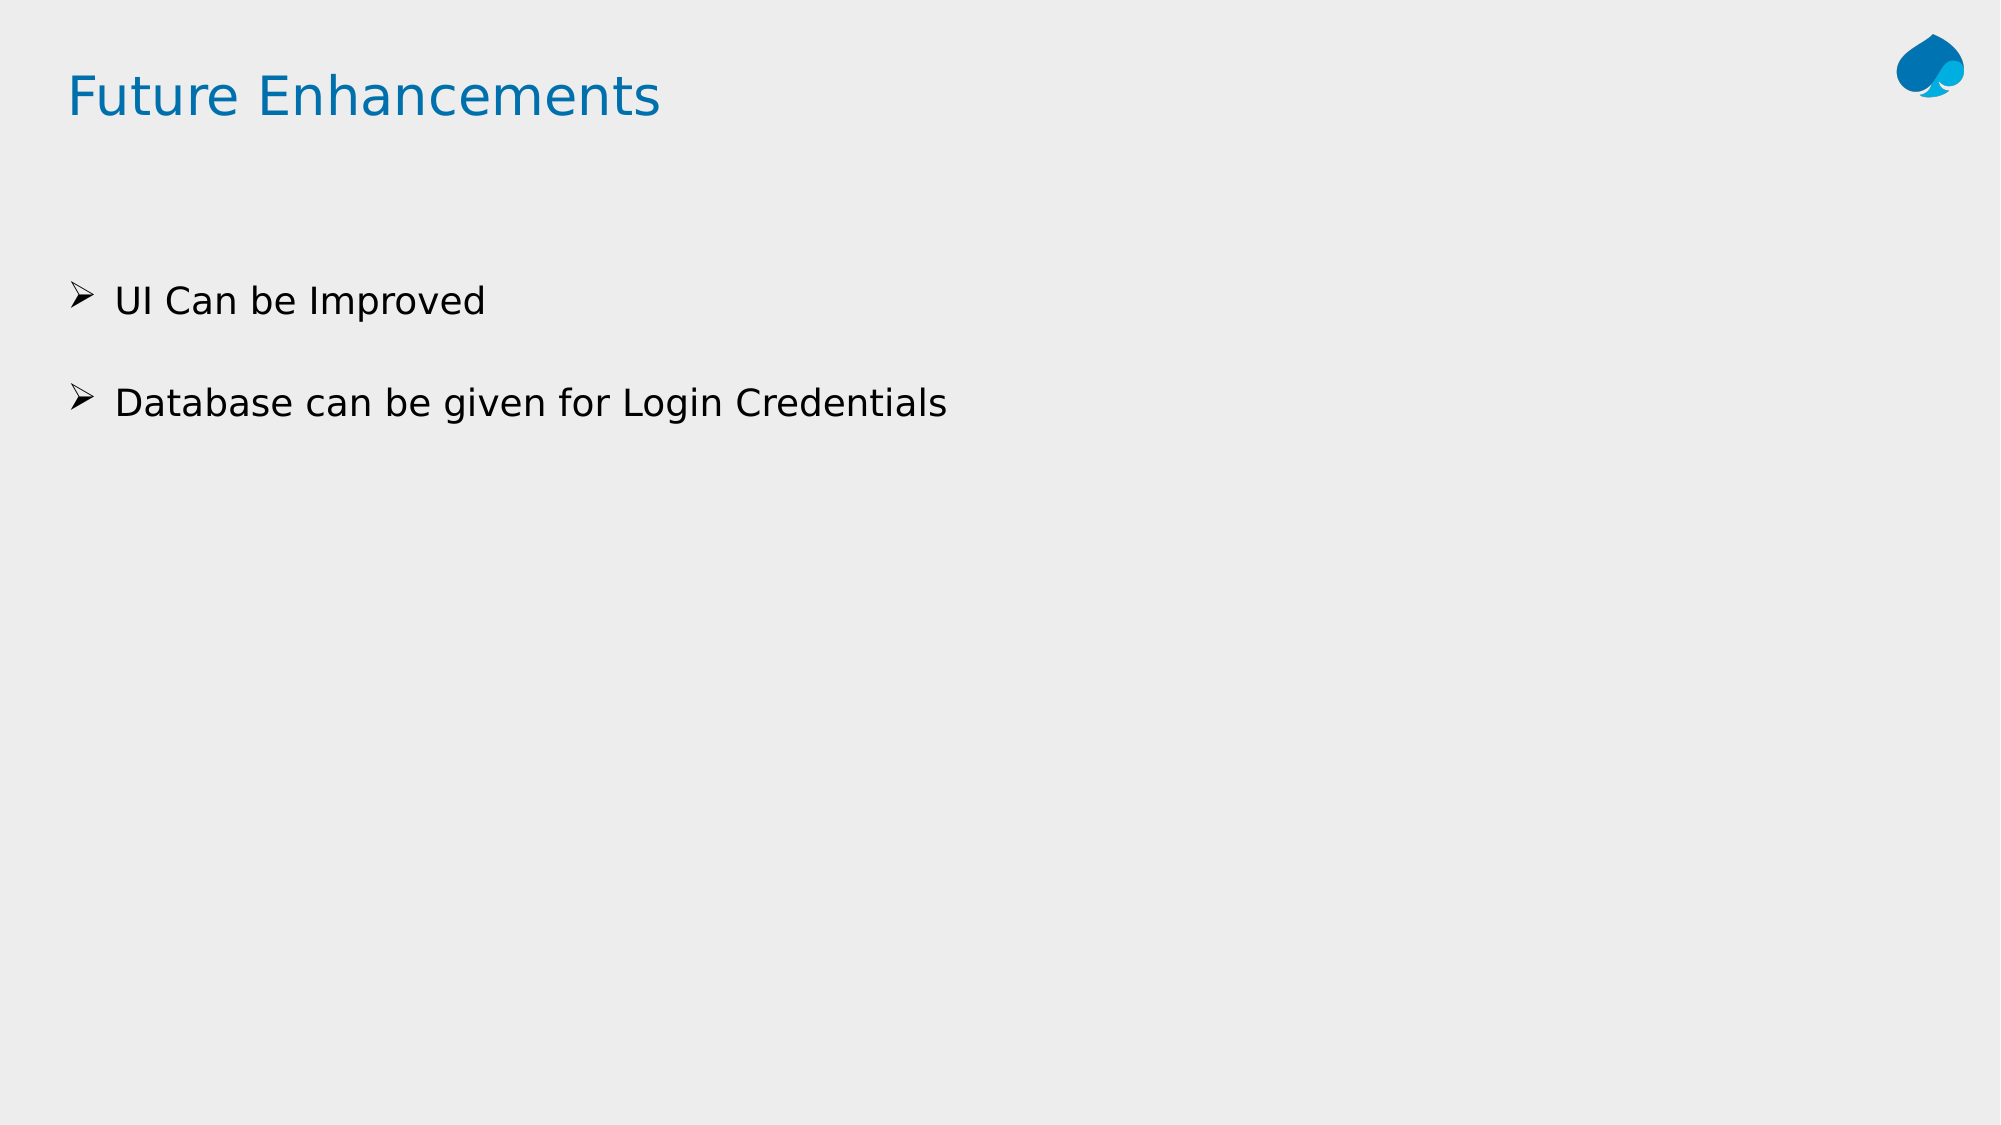

# Future Enhancements
UI Can be Improved
Database can be given for Login Credentials